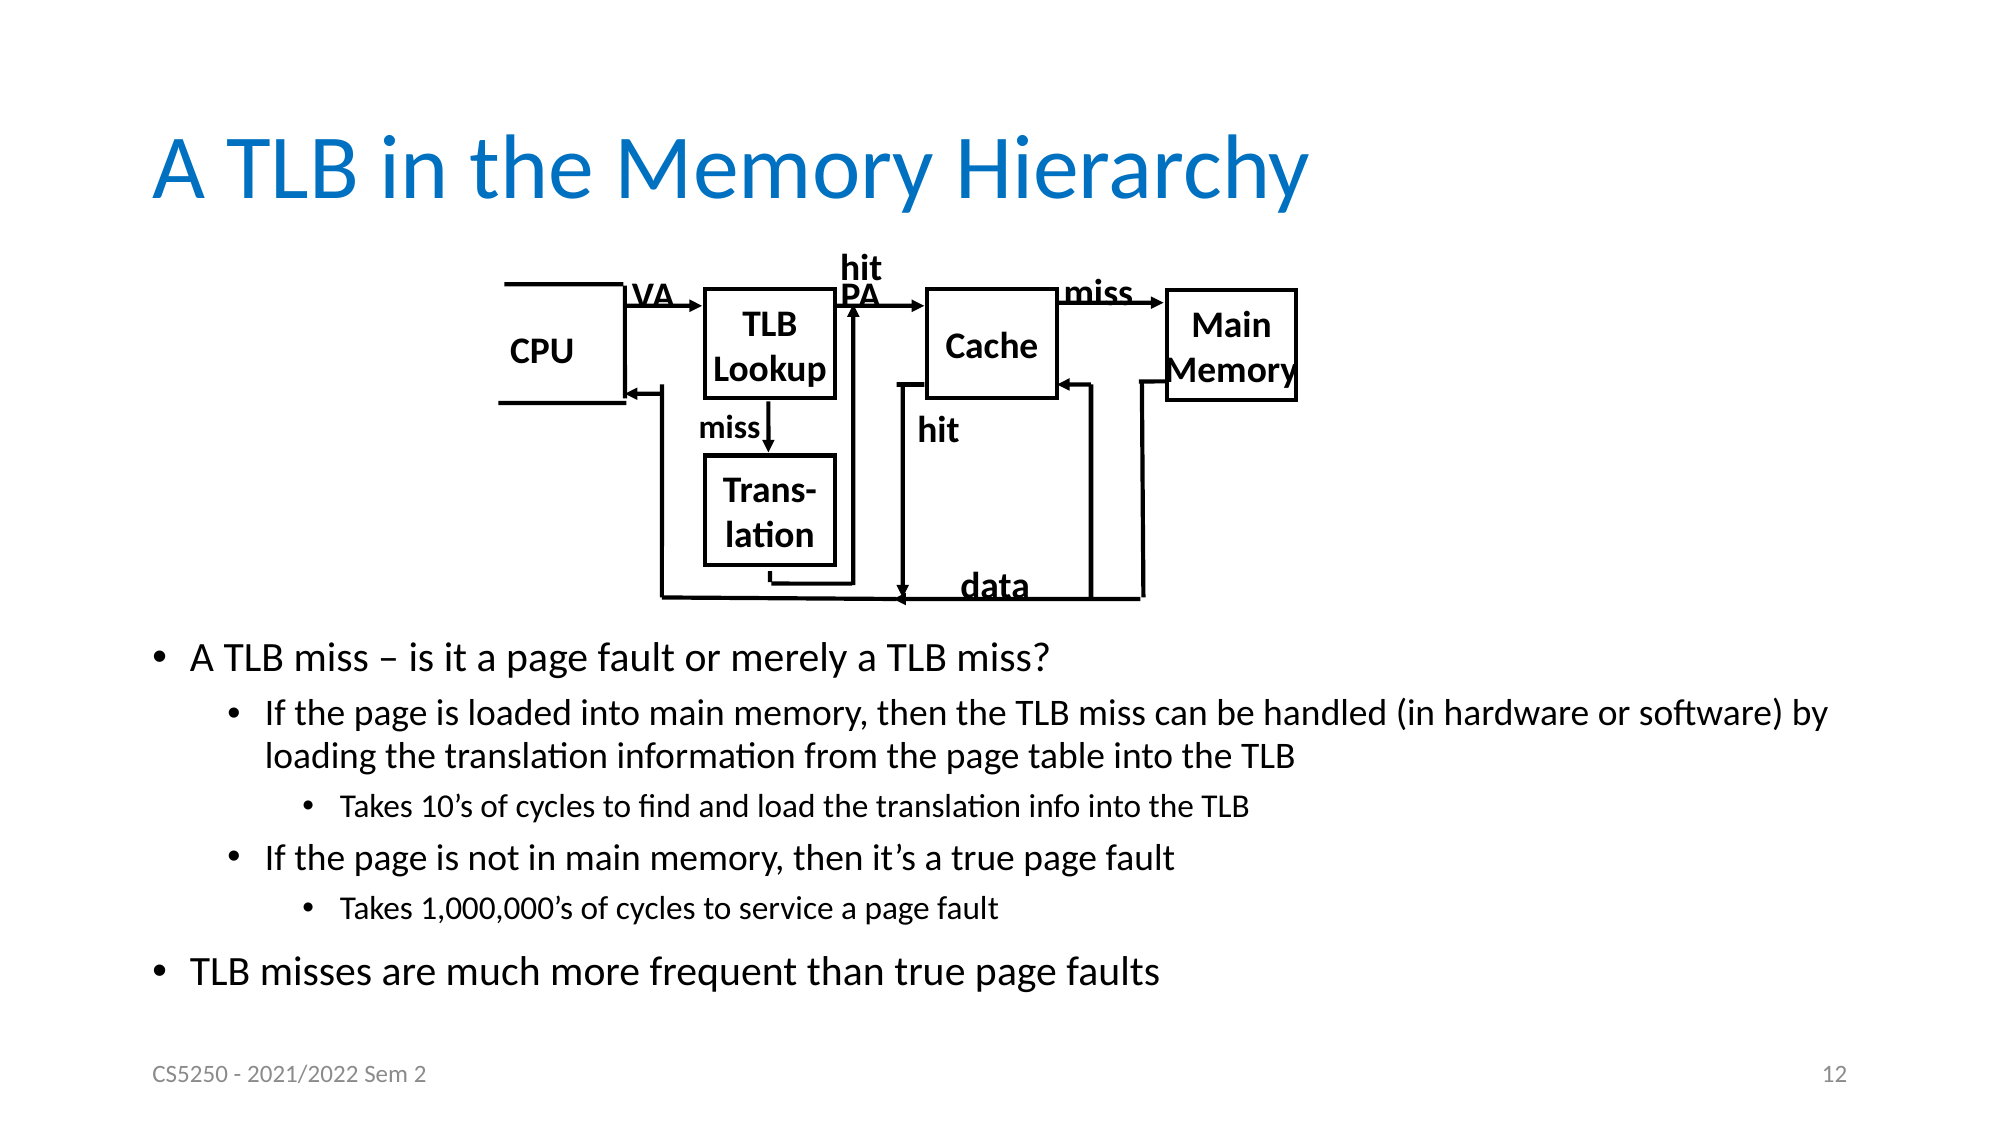

# A TLB in the Memory Hierarchy
hit

miss
VA
PA

TLB
Lookup
Cache
Main
Memory

CPU

miss
hit
Trans-
lation
data

A TLB miss – is it a page fault or merely a TLB miss?
If the page is loaded into main memory, then the TLB miss can be handled (in hardware or software) by loading the translation information from the page table into the TLB
Takes 10’s of cycles to find and load the translation info into the TLB
If the page is not in main memory, then it’s a true page fault
Takes 1,000,000’s of cycles to service a page fault
TLB misses are much more frequent than true page faults
CS5250 - 2021/2022 Sem 2
12